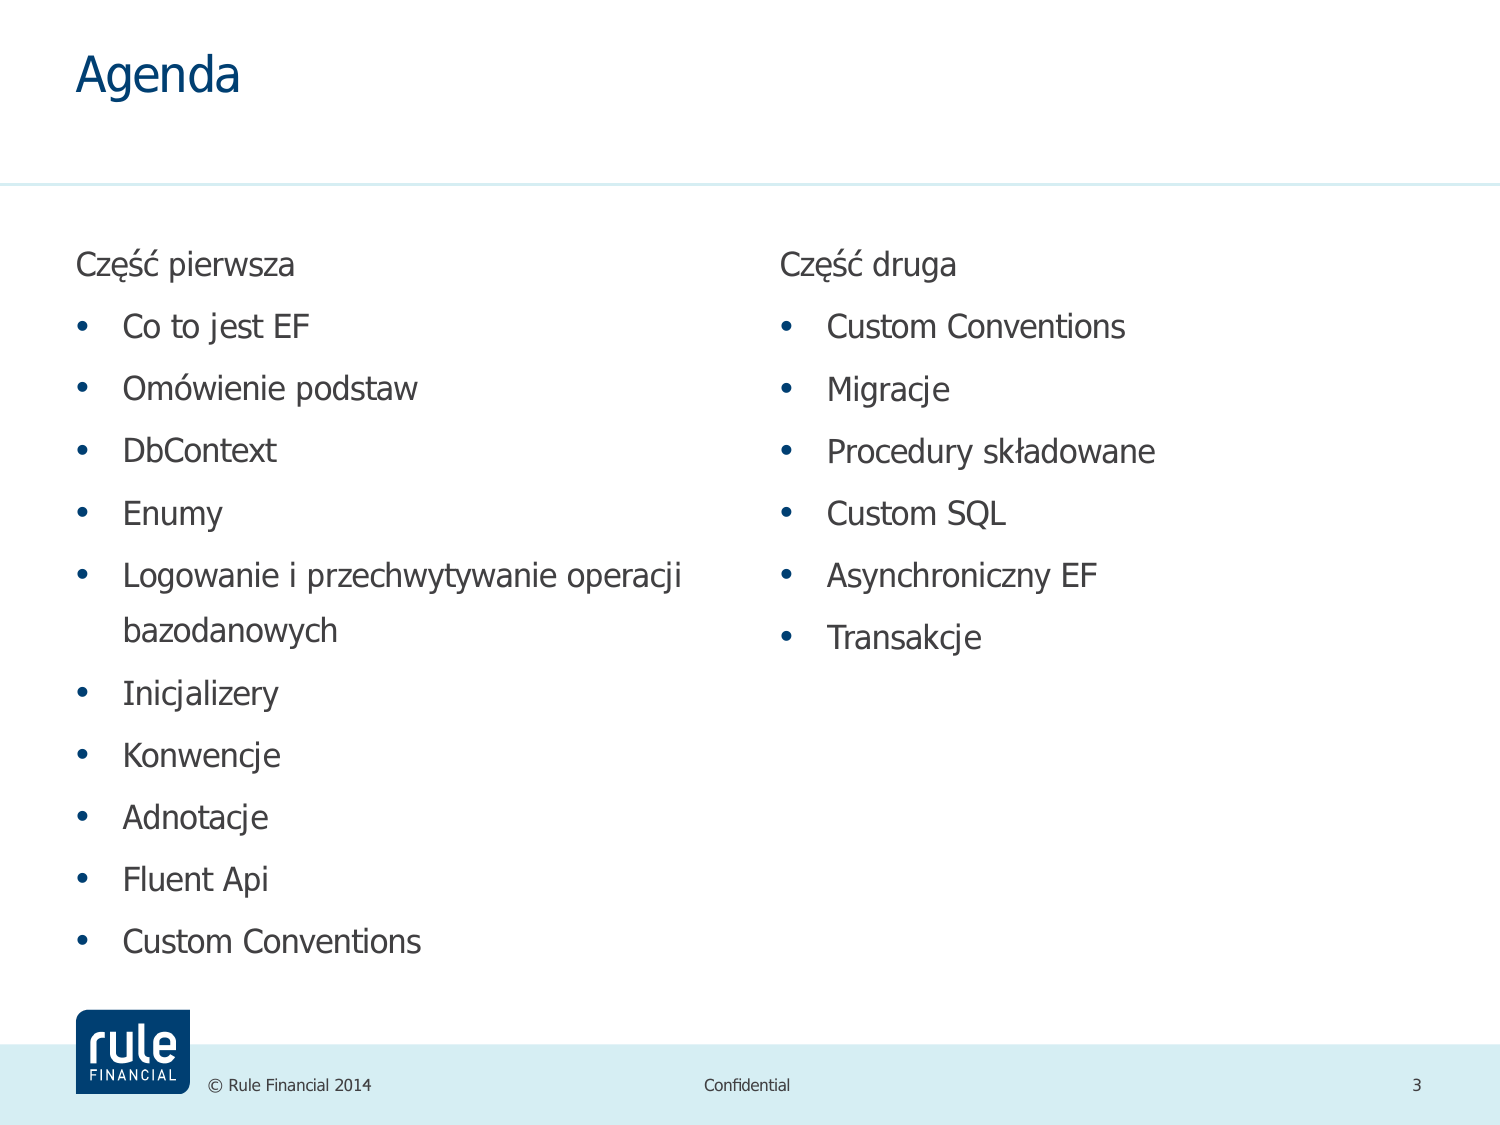

# Agenda
Część pierwsza
Co to jest EF
Omówienie podstaw
DbContext
Enumy
Logowanie i przechwytywanie operacji bazodanowych
Inicjalizery
Konwencje
Adnotacje
Fluent Api
Custom Conventions

Część druga
Custom Conventions
Migracje
Procedury składowane
Custom SQL
Asynchroniczny EF
Transakcje